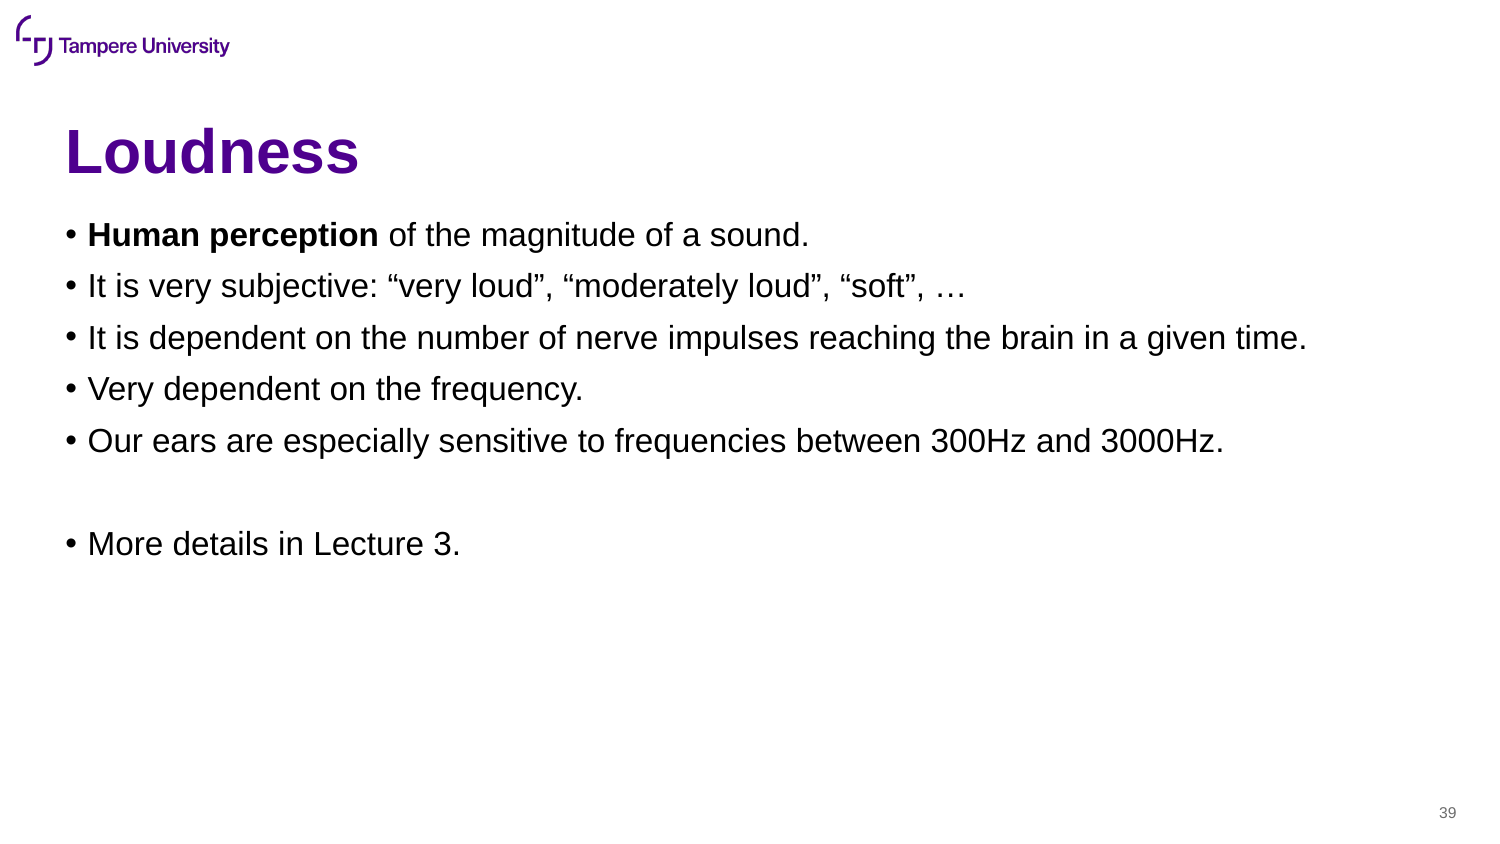

# Loudness
Human perception of the magnitude of a sound.
It is very subjective: “very loud”, “moderately loud”, “soft”, …
It is dependent on the number of nerve impulses reaching the brain in a given time.
Very dependent on the frequency.
Our ears are especially sensitive to frequencies between 300Hz and 3000Hz.

More details in Lecture 3.

39